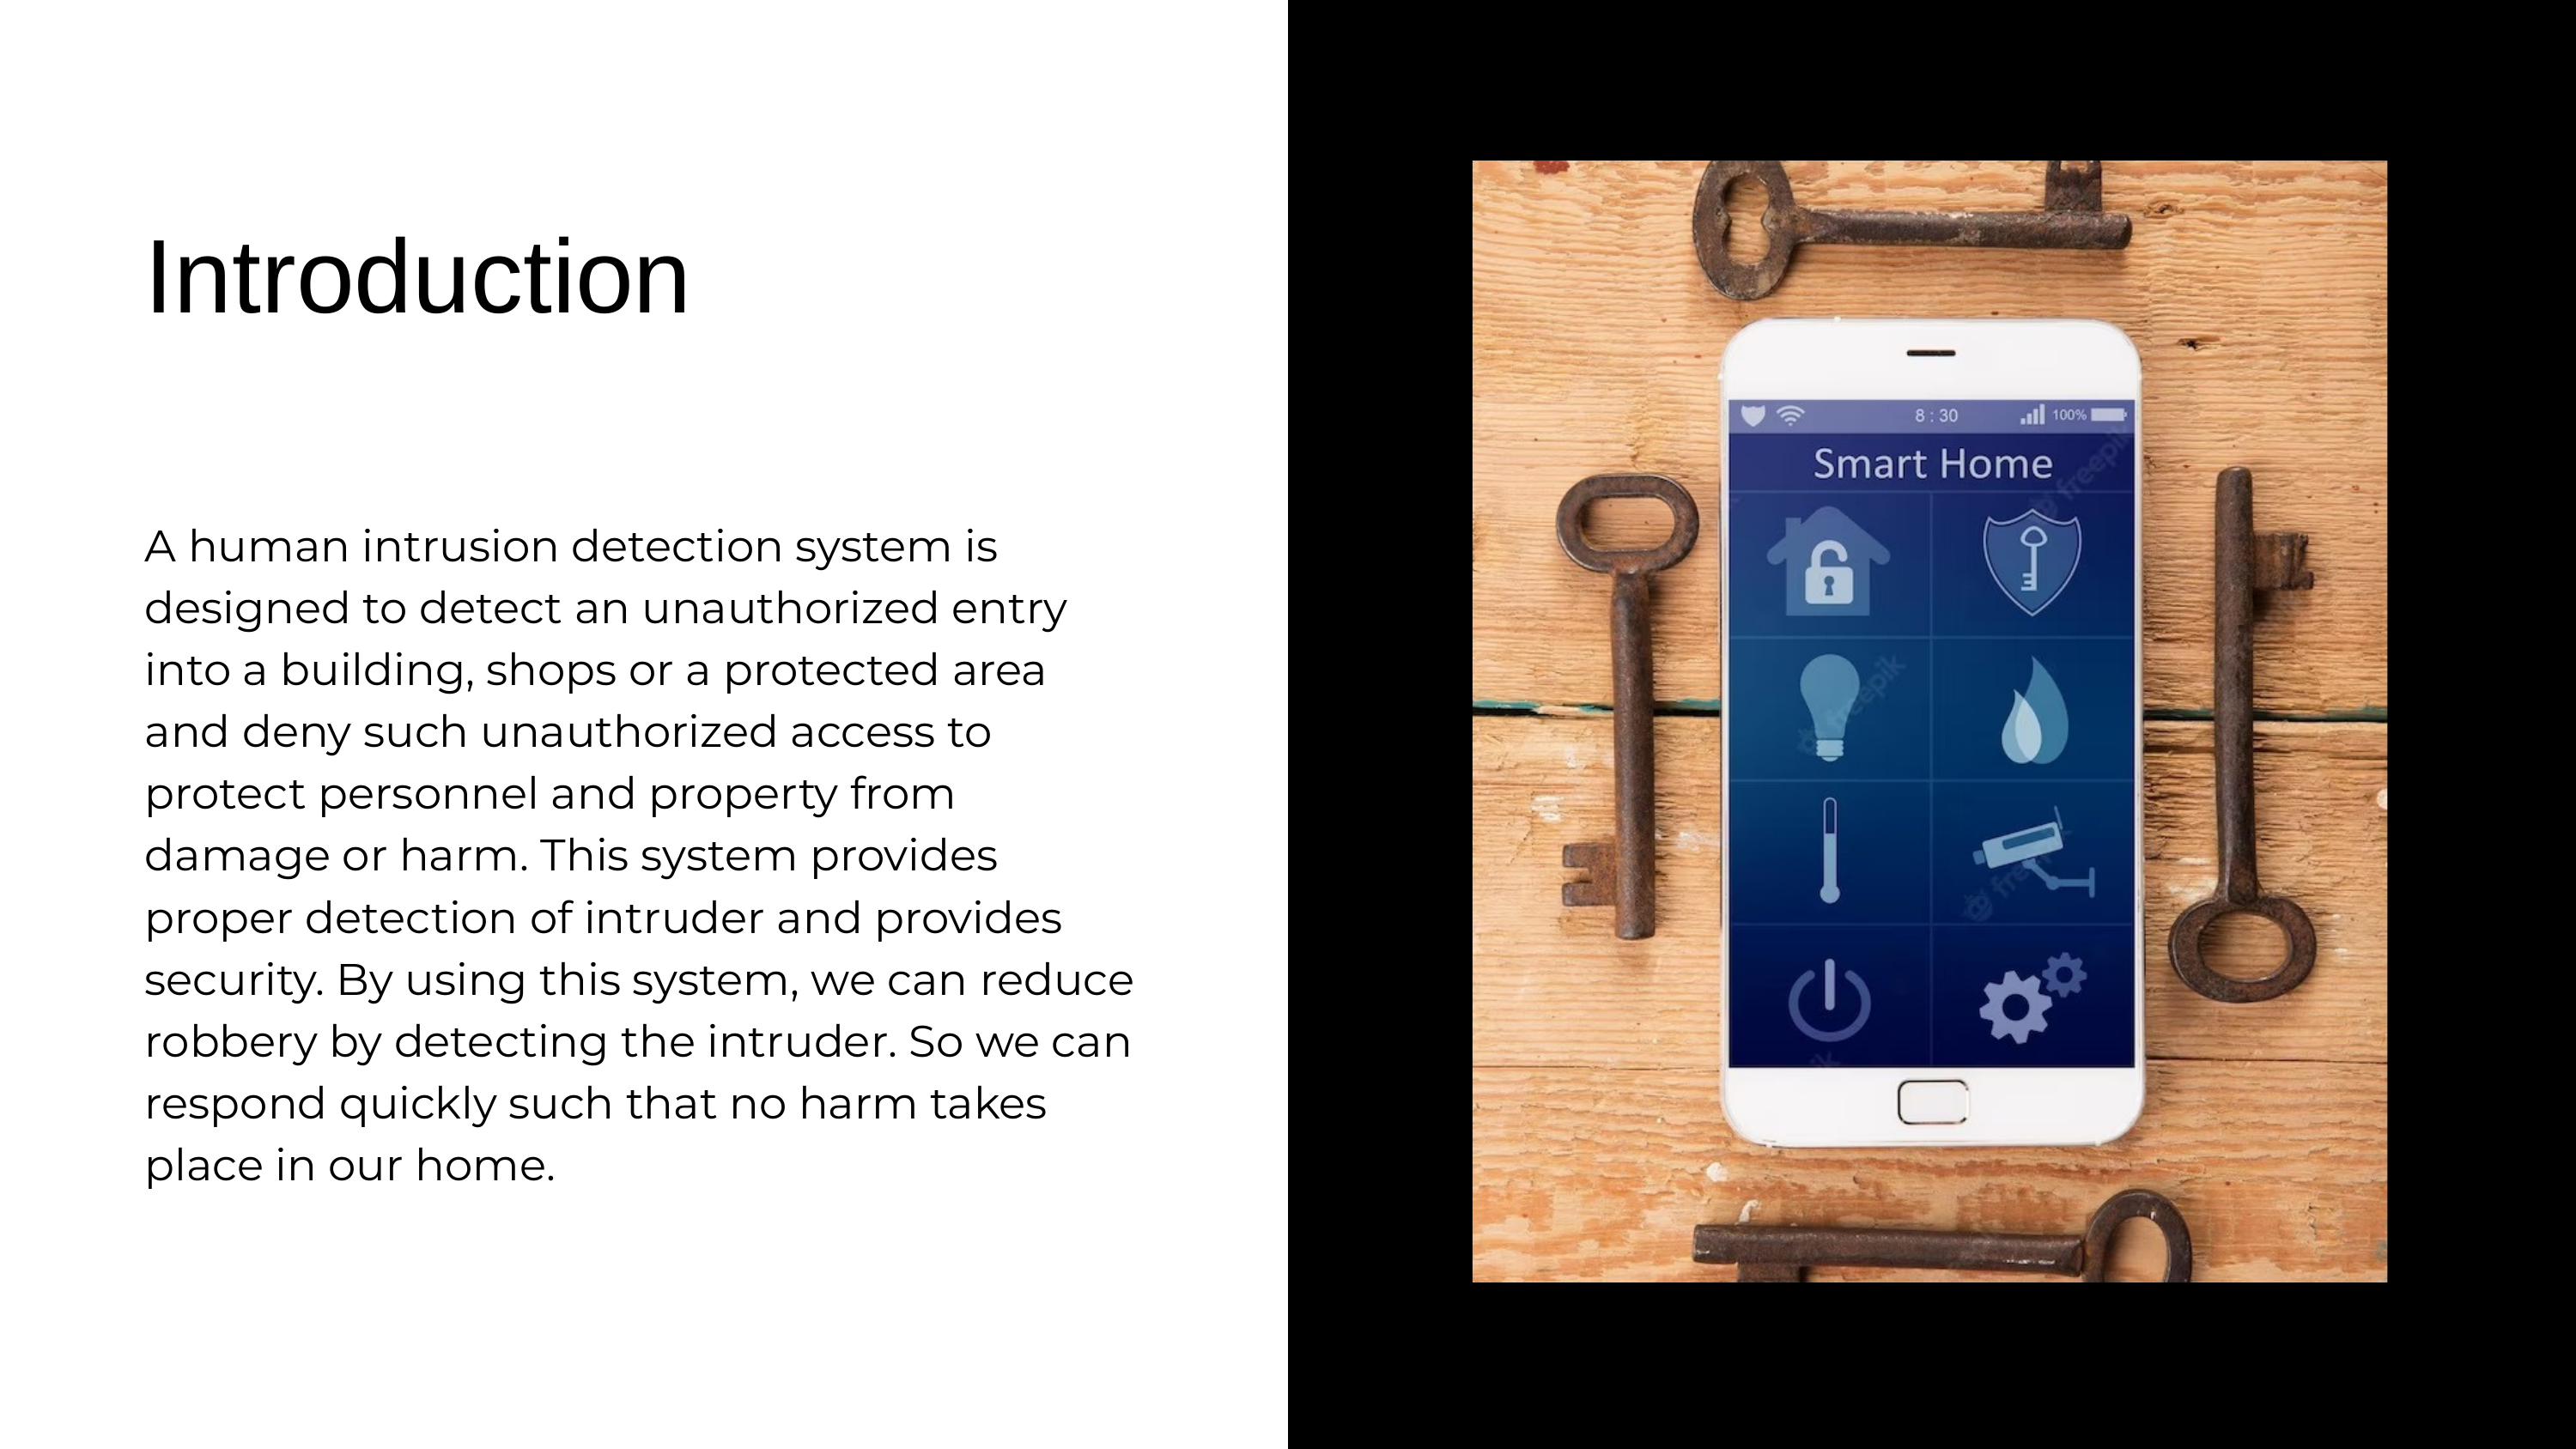

Introduction

A human intrusion detection system is designed to detect an unauthorized entry into a building, shops or a protected area and deny such unauthorized access to protect personnel and property from damage or harm. This system provides proper detection of intruder and provides security. By using this system, we can reduce robbery by detecting the intruder. So we can respond quickly such that no harm takes place in our home.